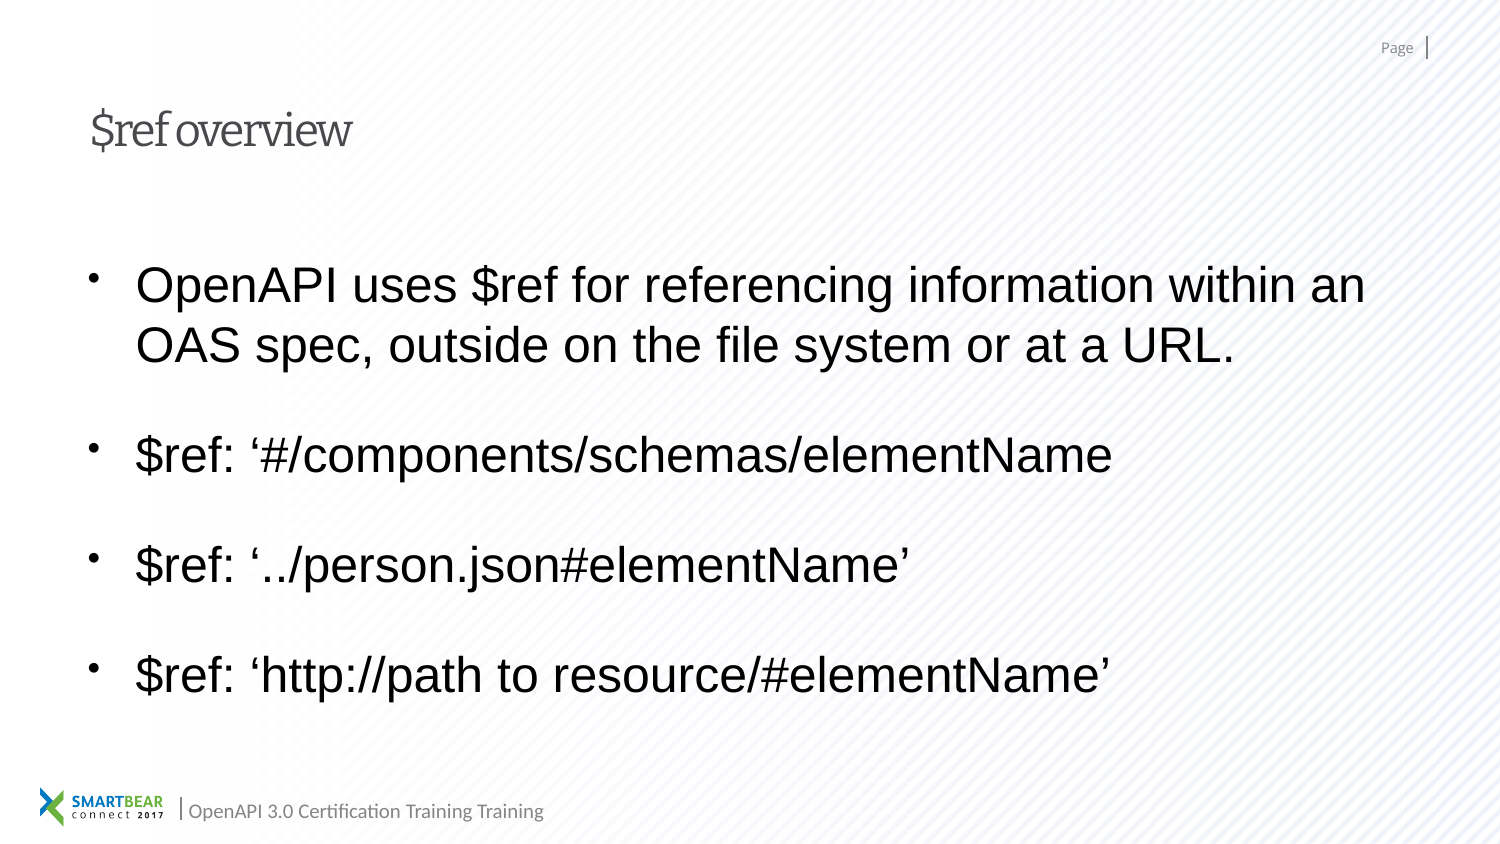

# $ref overview

OpenAPI uses $ref for referencing information within an OAS spec, outside on the file system or at a URL.
$ref: ‘#/components/schemas/elementName
$ref: ‘../person.json#elementName’
$ref: ‘http://path to resource/#elementName’

OpenAPI 3.0 Certification Training Training